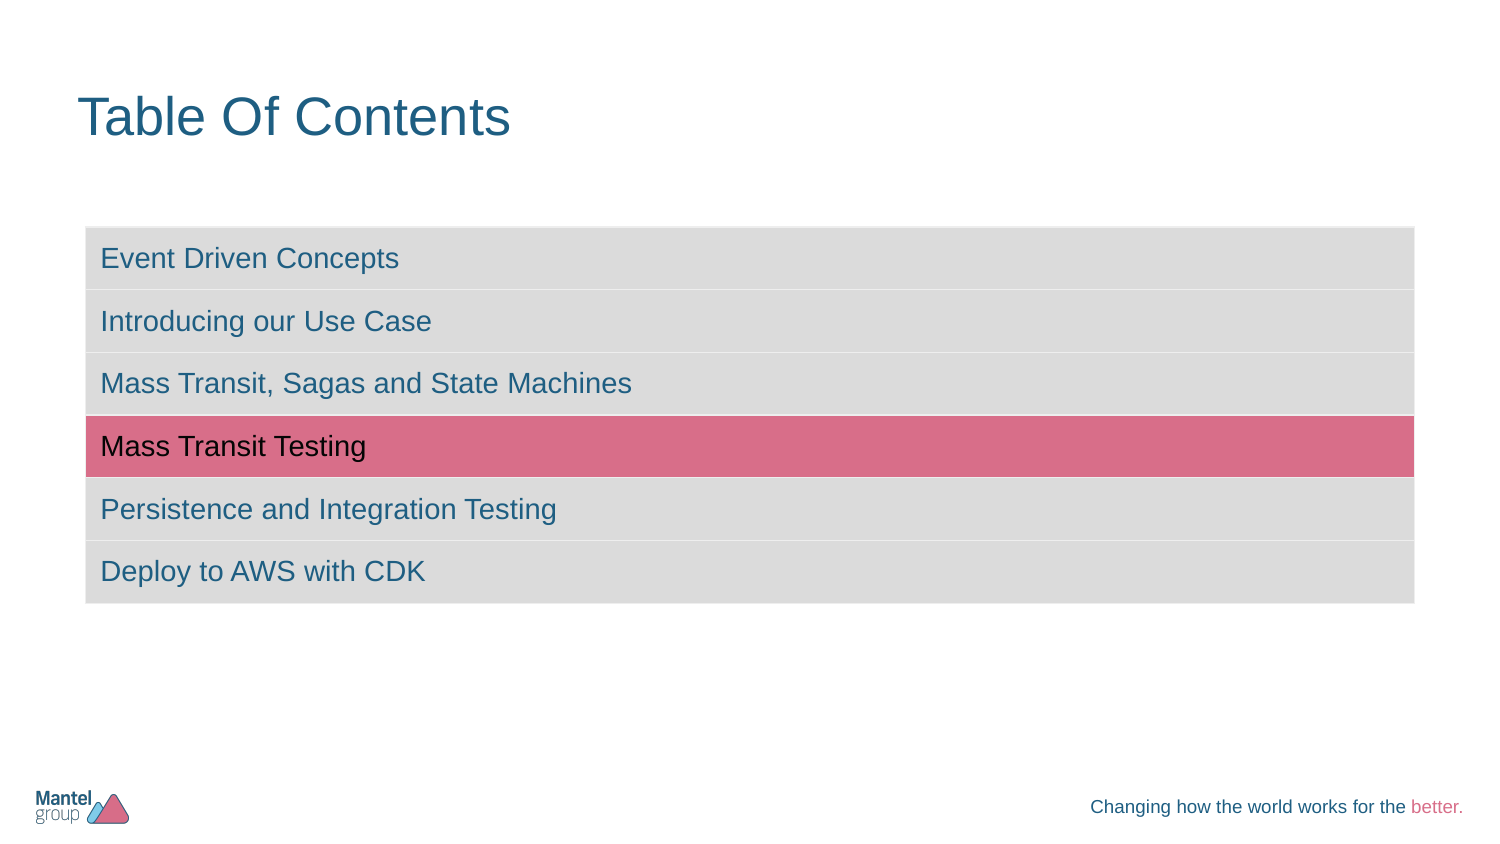

# Table Of Contents
| Event Driven Concepts |
| --- |
| Introducing our Use Case |
| Mass Transit, Sagas and State Machines |
| Mass Transit Testing |
| Persistence and Integration Testing |
| Deploy to AWS with CDK |